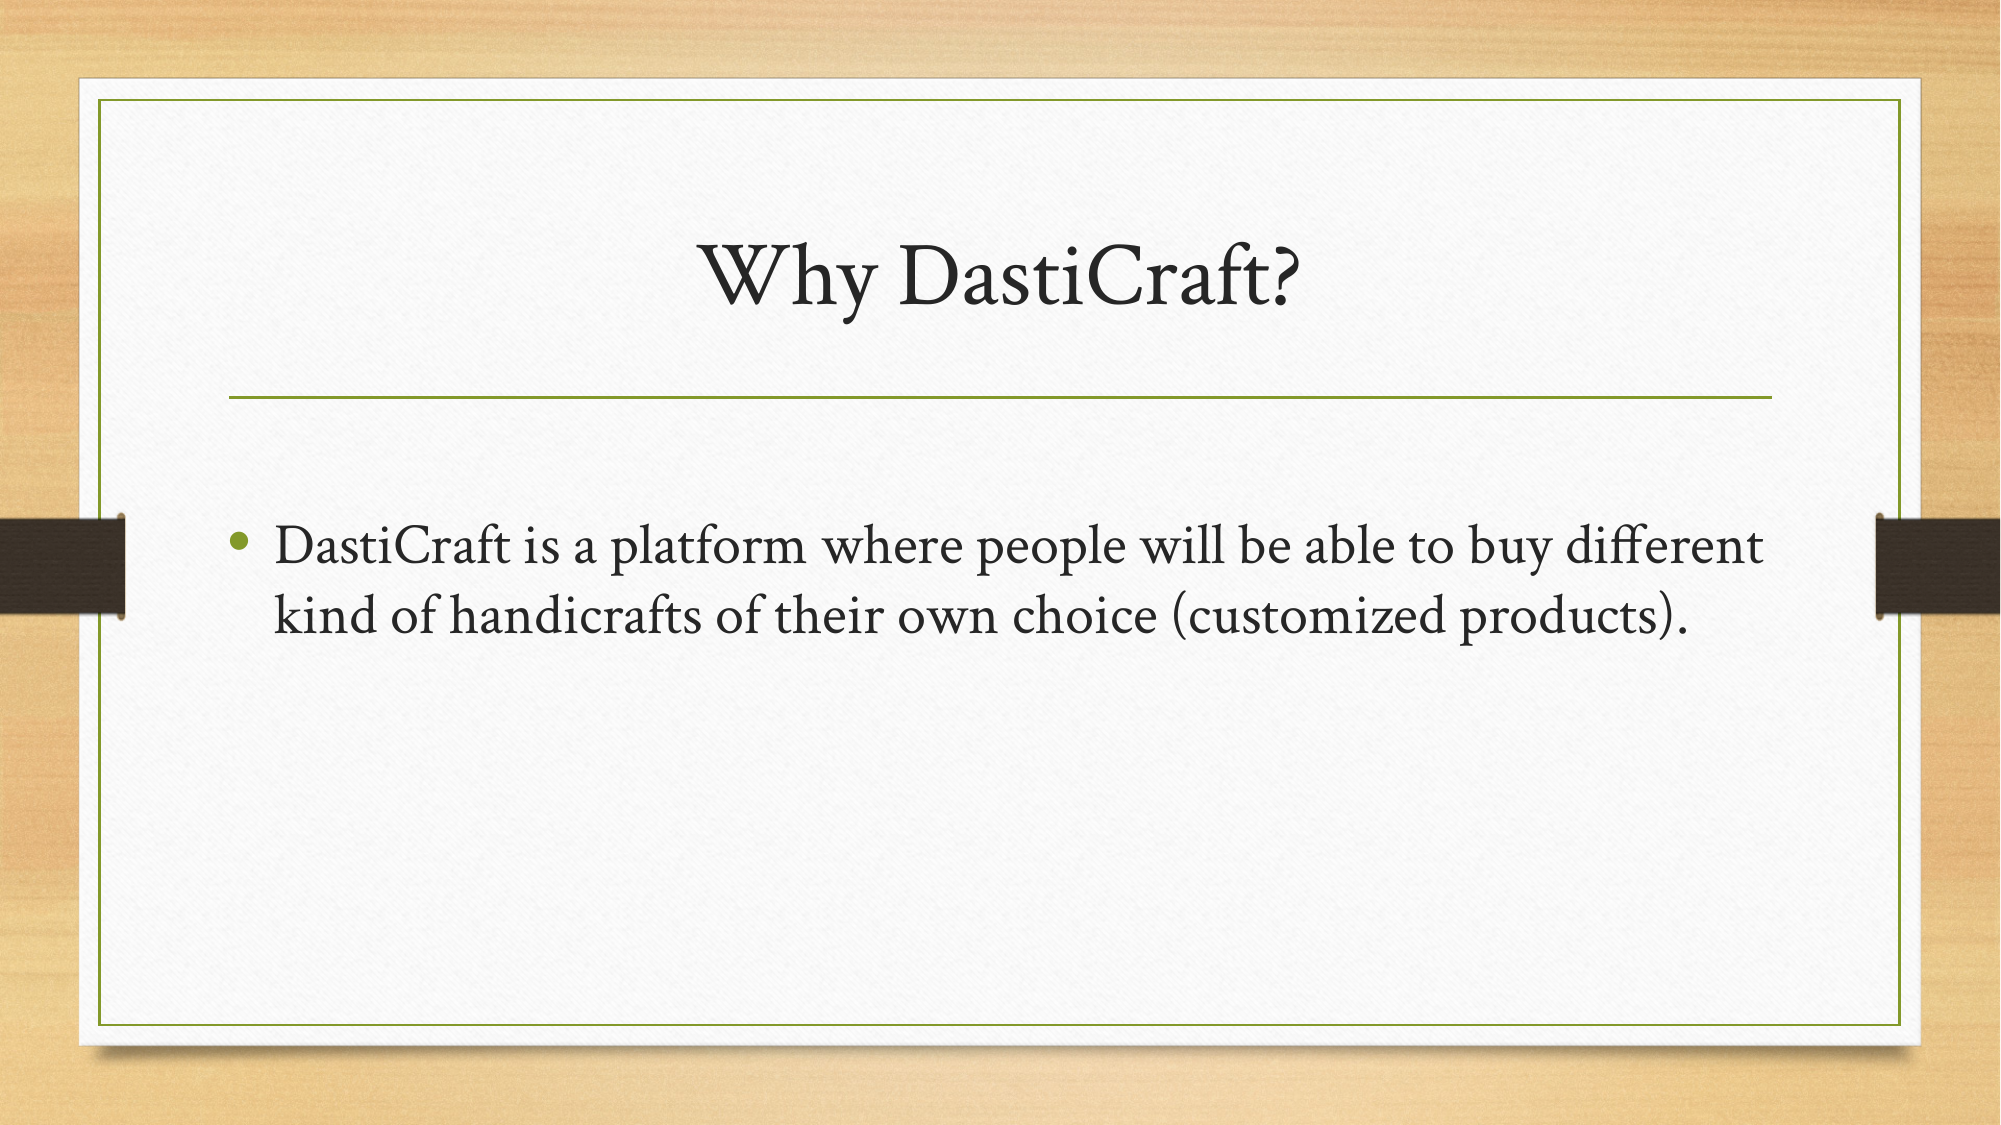

# Why DastiCraft?
DastiCraft is a platform where people will be able to buy different kind of handicrafts of their own choice (customized products).